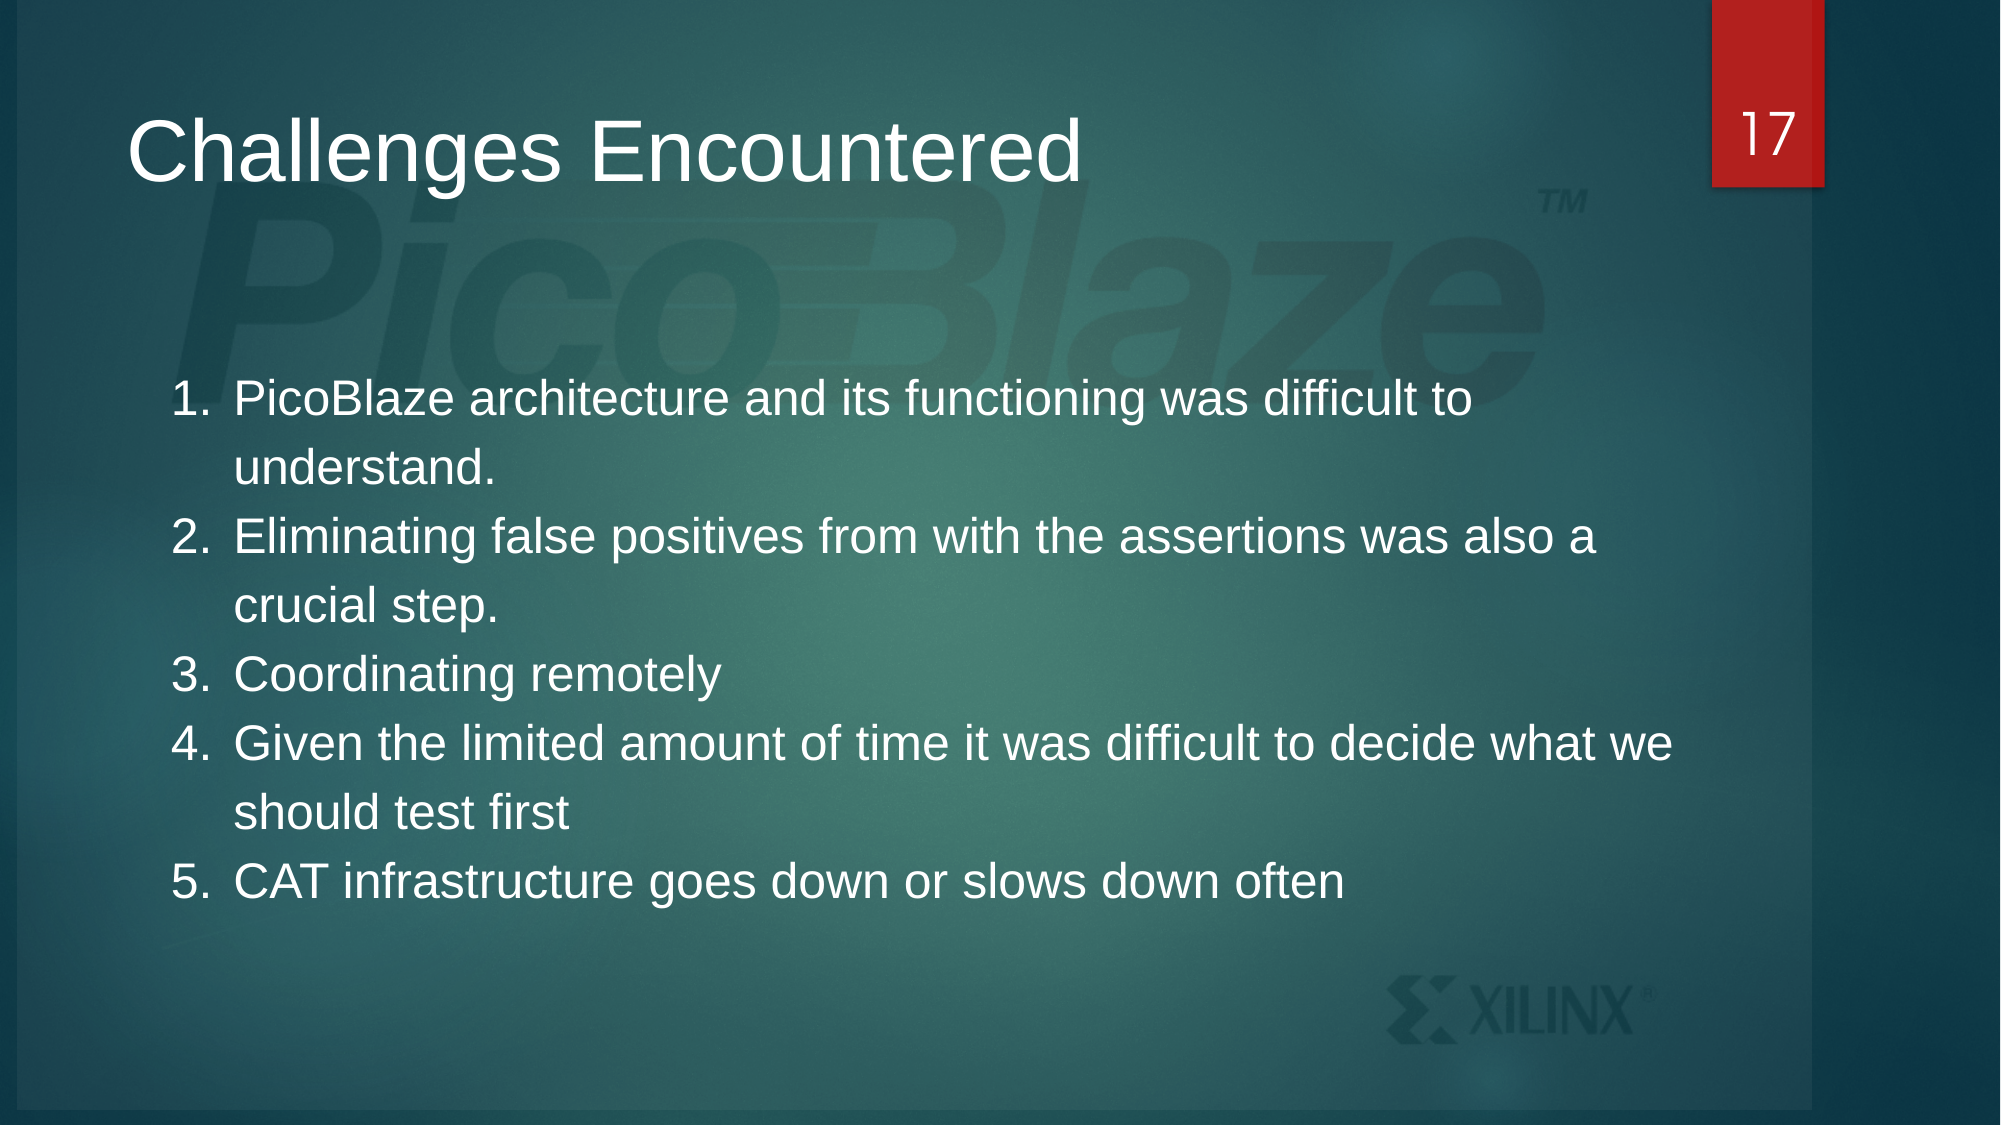

17
# Challenges Encountered
PicoBlaze architecture and its functioning was difficult to understand.
Eliminating false positives from with the assertions was also a crucial step.
Coordinating remotely
Given the limited amount of time it was difficult to decide what we should test first
CAT infrastructure goes down or slows down often